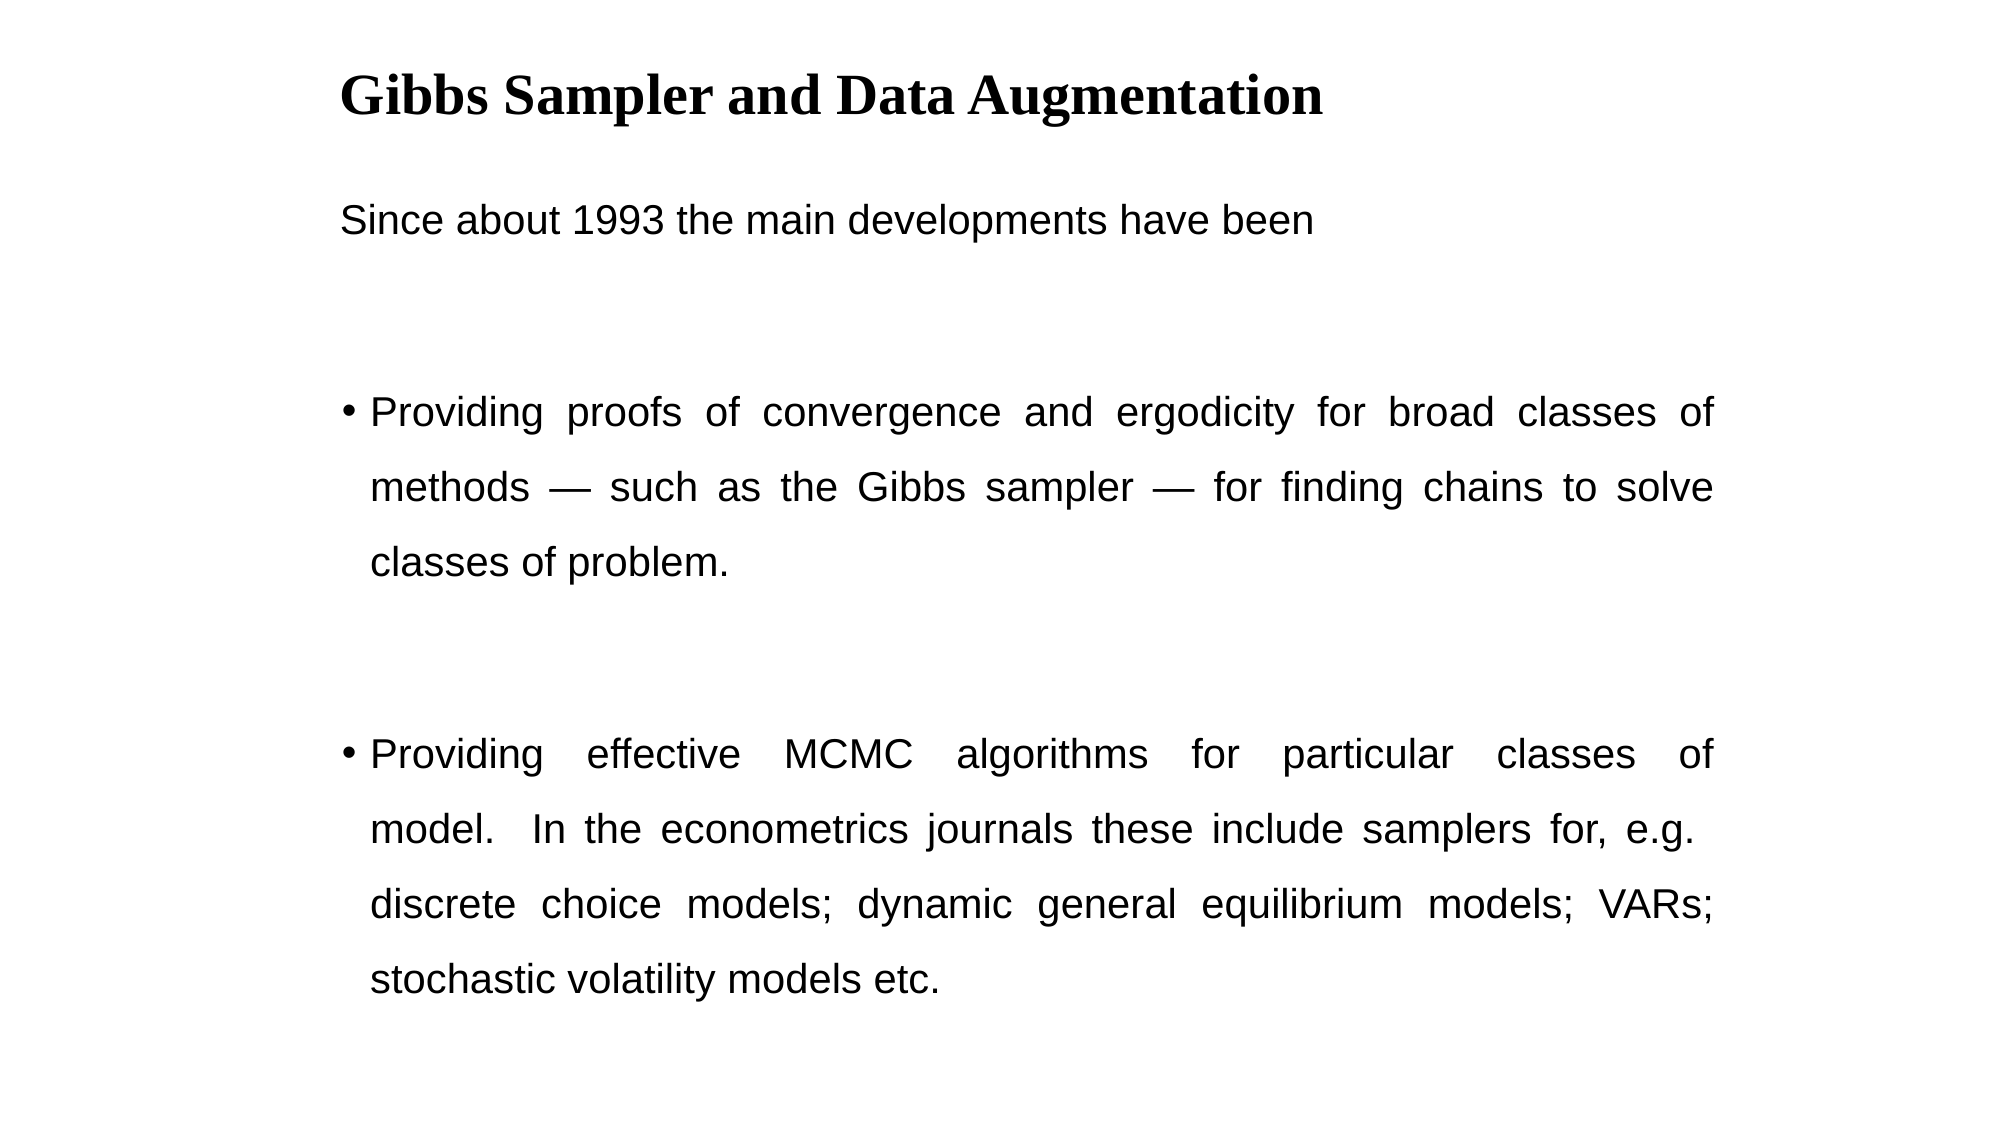

# Gibbs Sampler and Data Augmentation
Since about 1993 the main developments have been

Providing proofs of convergence and ergodicity for broad classes of methods — such as the Gibbs sampler — for finding chains to solve classes of problem.

Providing  eﬀective  MCMC  algorithms  for  particular  classes  of model.  In the econometrics journals these include samplers for, e.g.  discrete choice models; dynamic general equilibrium models; VARs; stochastic volatility models etc.